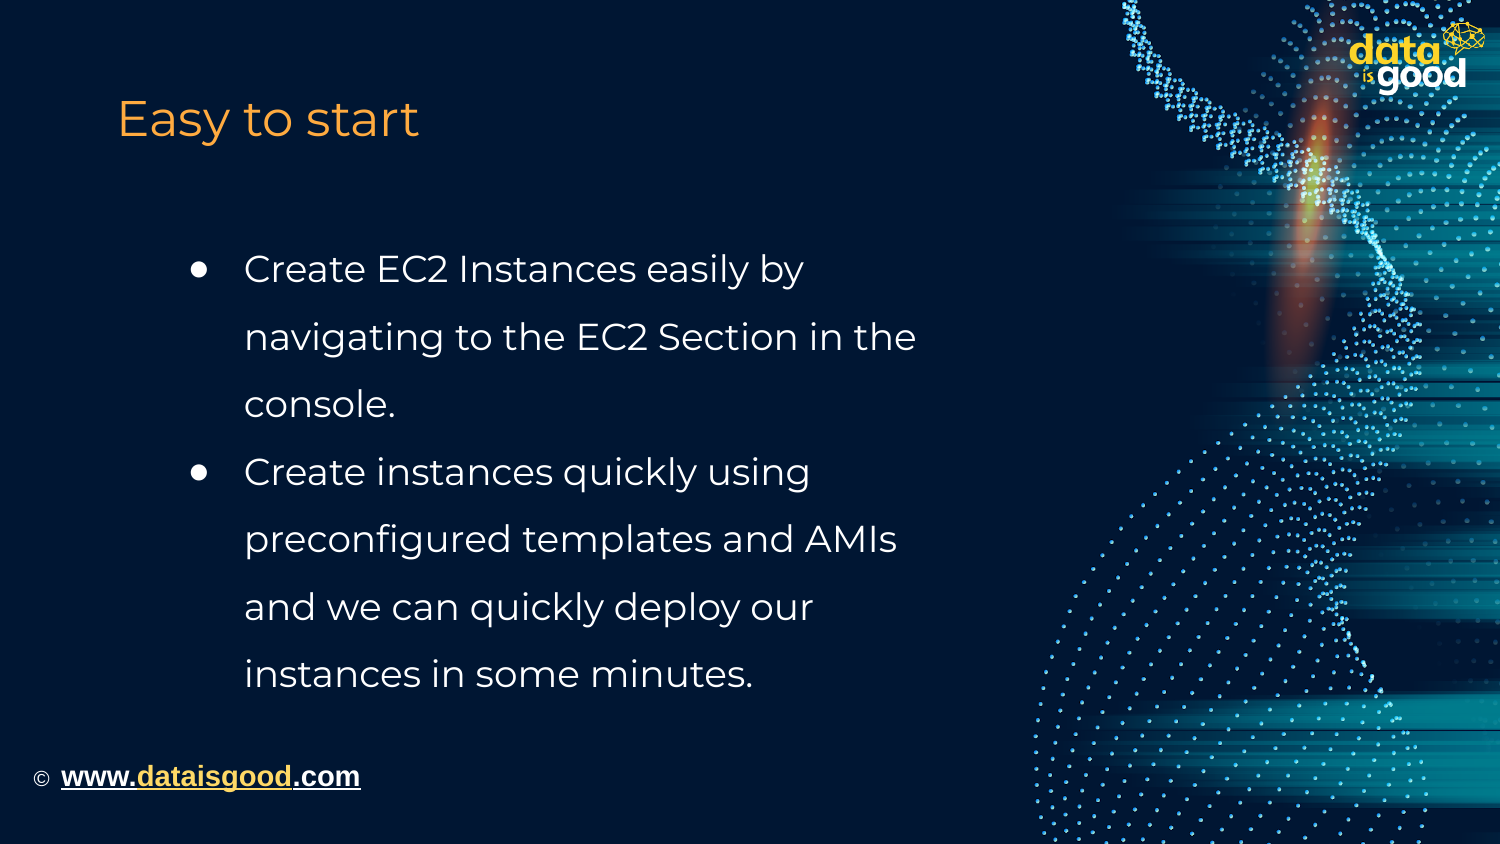

# Easy to start
Create EC2 Instances easily by navigating to the EC2 Section in the console.
Create instances quickly using preconfigured templates and AMIs and we can quickly deploy our instances in some minutes.